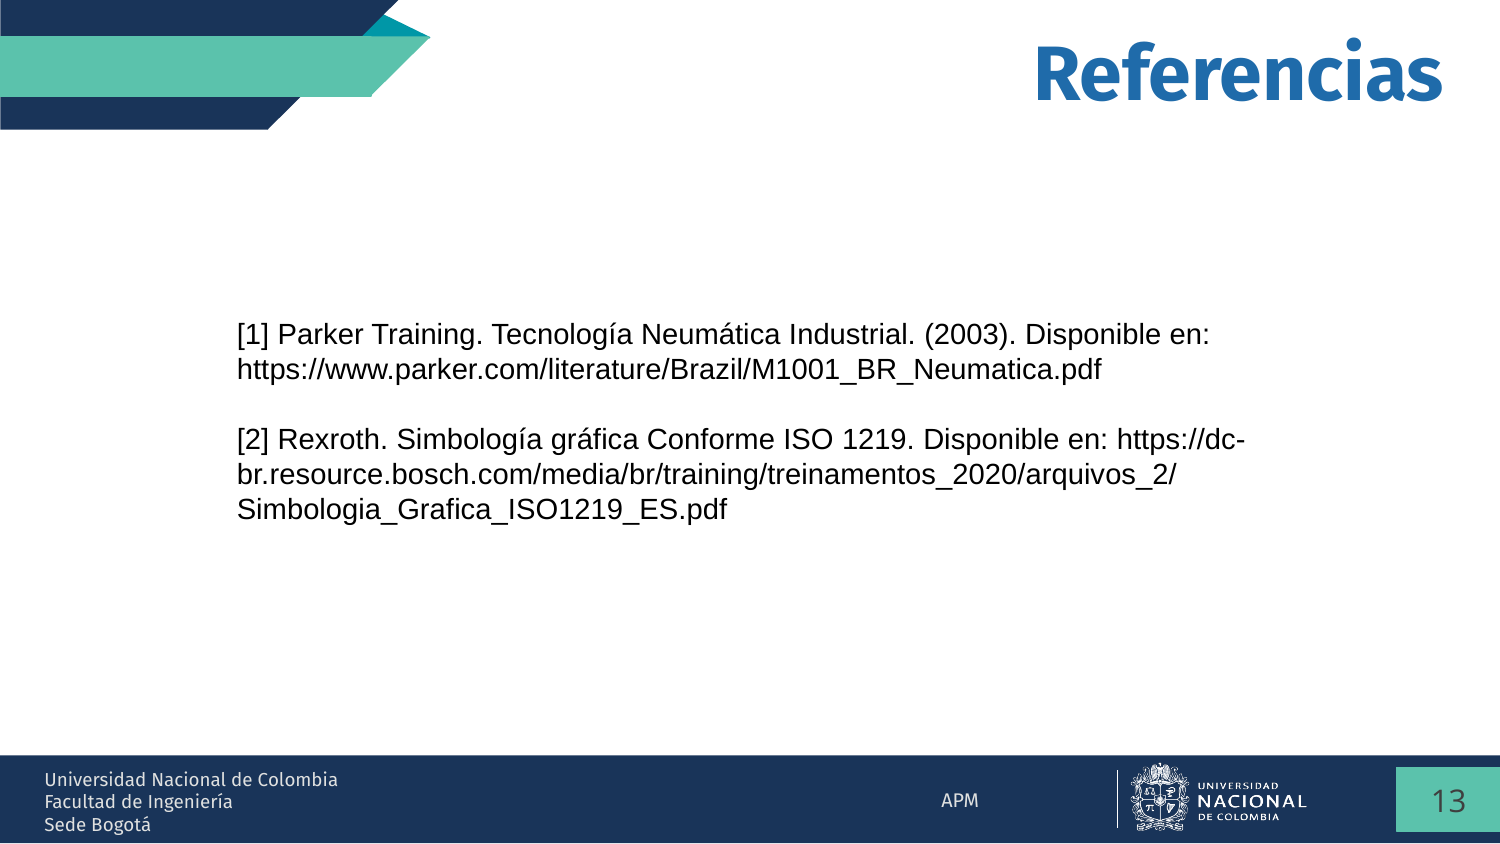

Referencias
[1] Parker Training. Tecnología Neumática Industrial. (2003). Disponible en: https://www.parker.com/literature/Brazil/M1001_BR_Neumatica.pdf

[2] Rexroth. Simbología gráfica Conforme ISO 1219. Disponible en: https://dc-br.resource.bosch.com/media/br/training/treinamentos_2020/arquivos_2/Simbologia_Grafica_ISO1219_ES.pdf
13